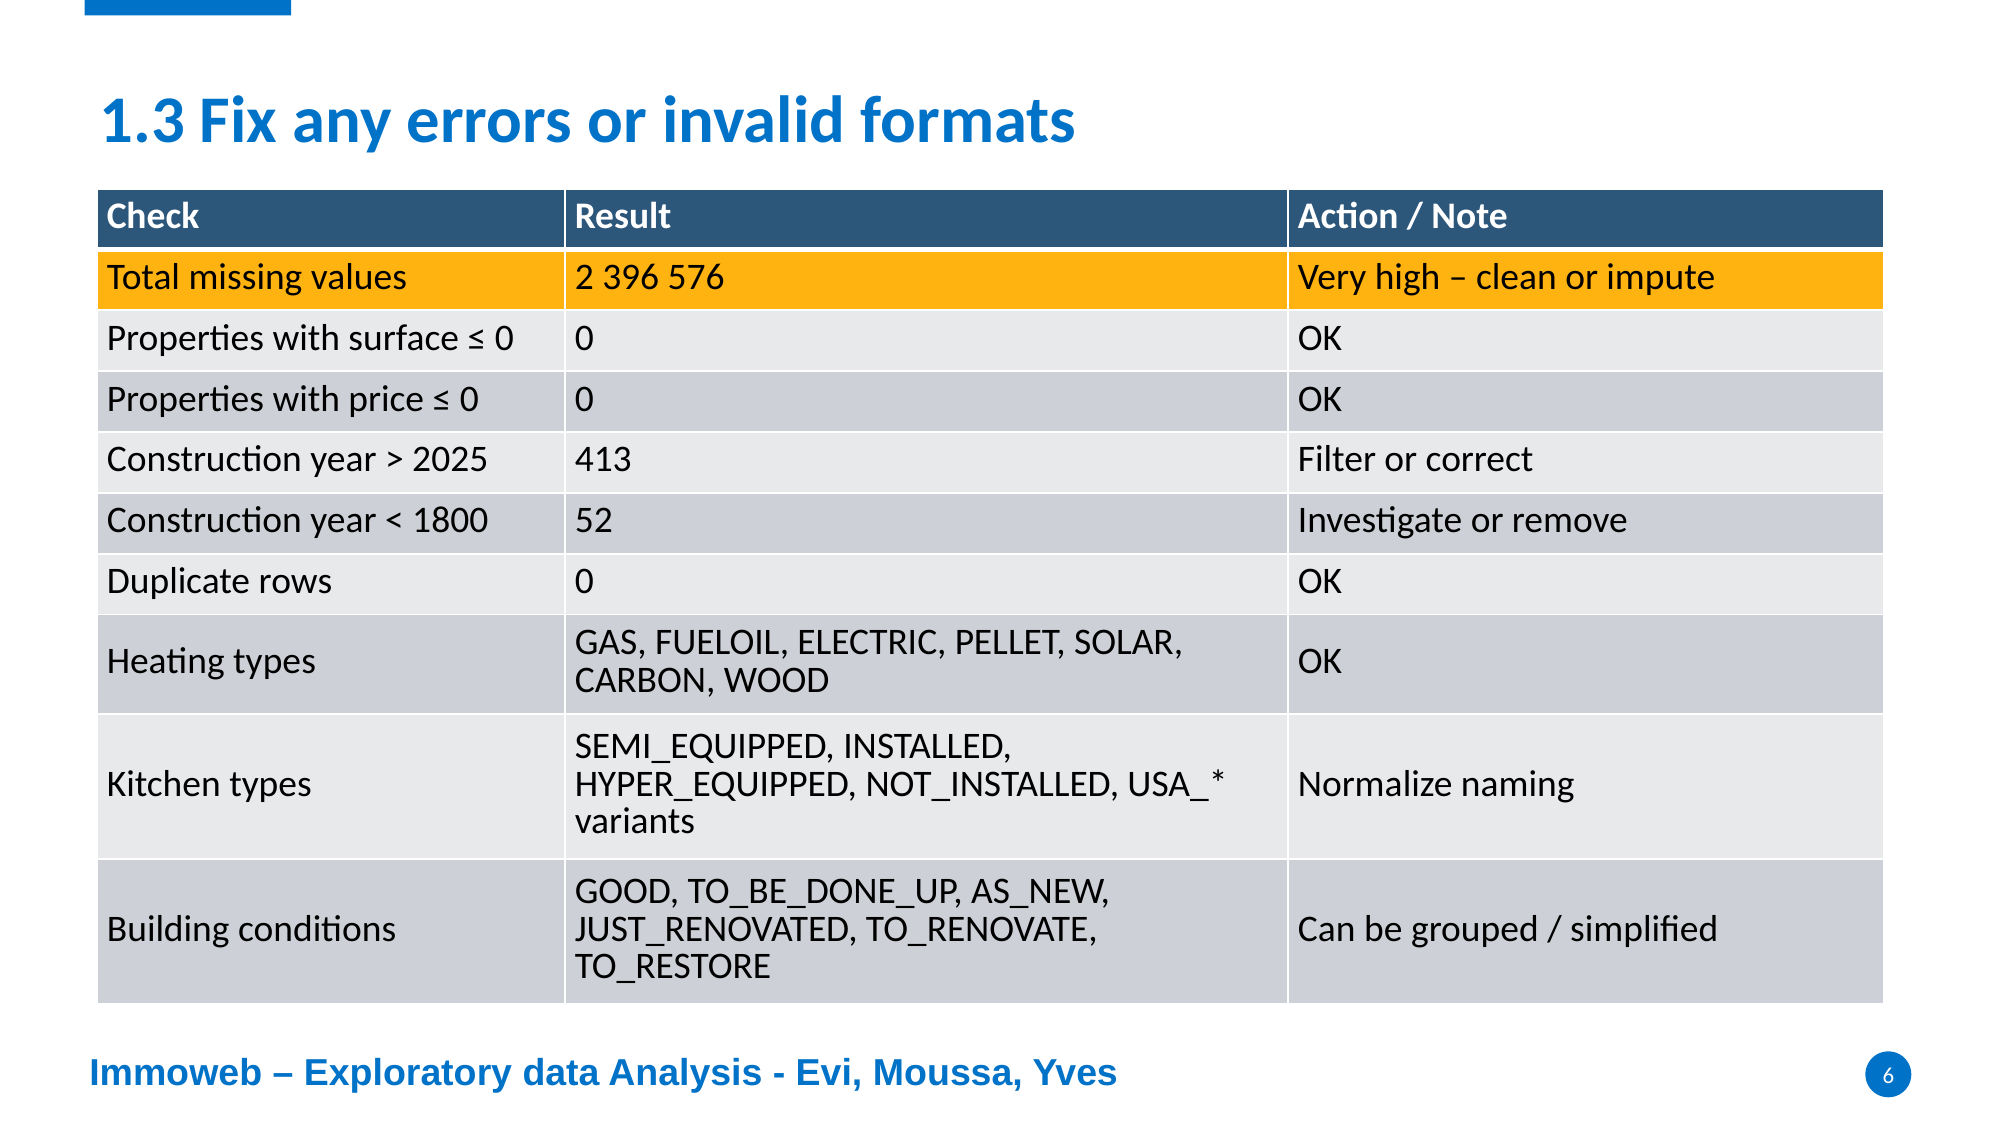

# 1.3 Fix any errors or invalid formats
| Check | Result | Action / Note |
| --- | --- | --- |
| Total missing values | 2 396 576 | Very high – clean or impute |
| Properties with surface ≤ 0 | 0 | OK |
| Properties with price ≤ 0 | 0 | OK |
| Construction year > 2025 | 413 | Filter or correct |
| Construction year < 1800 | 52 | Investigate or remove |
| Duplicate rows | 0 | OK |
| Heating types | GAS, FUELOIL, ELECTRIC, PELLET, SOLAR, CARBON, WOOD | OK |
| Kitchen types | SEMI\_EQUIPPED, INSTALLED, HYPER\_EQUIPPED, NOT\_INSTALLED, USA\_\* variants | Normalize naming |
| Building conditions | GOOD, TO\_BE\_DONE\_UP, AS\_NEW, JUST\_RENOVATED, TO\_RENOVATE, TO\_RESTORE | Can be grouped / simplified |